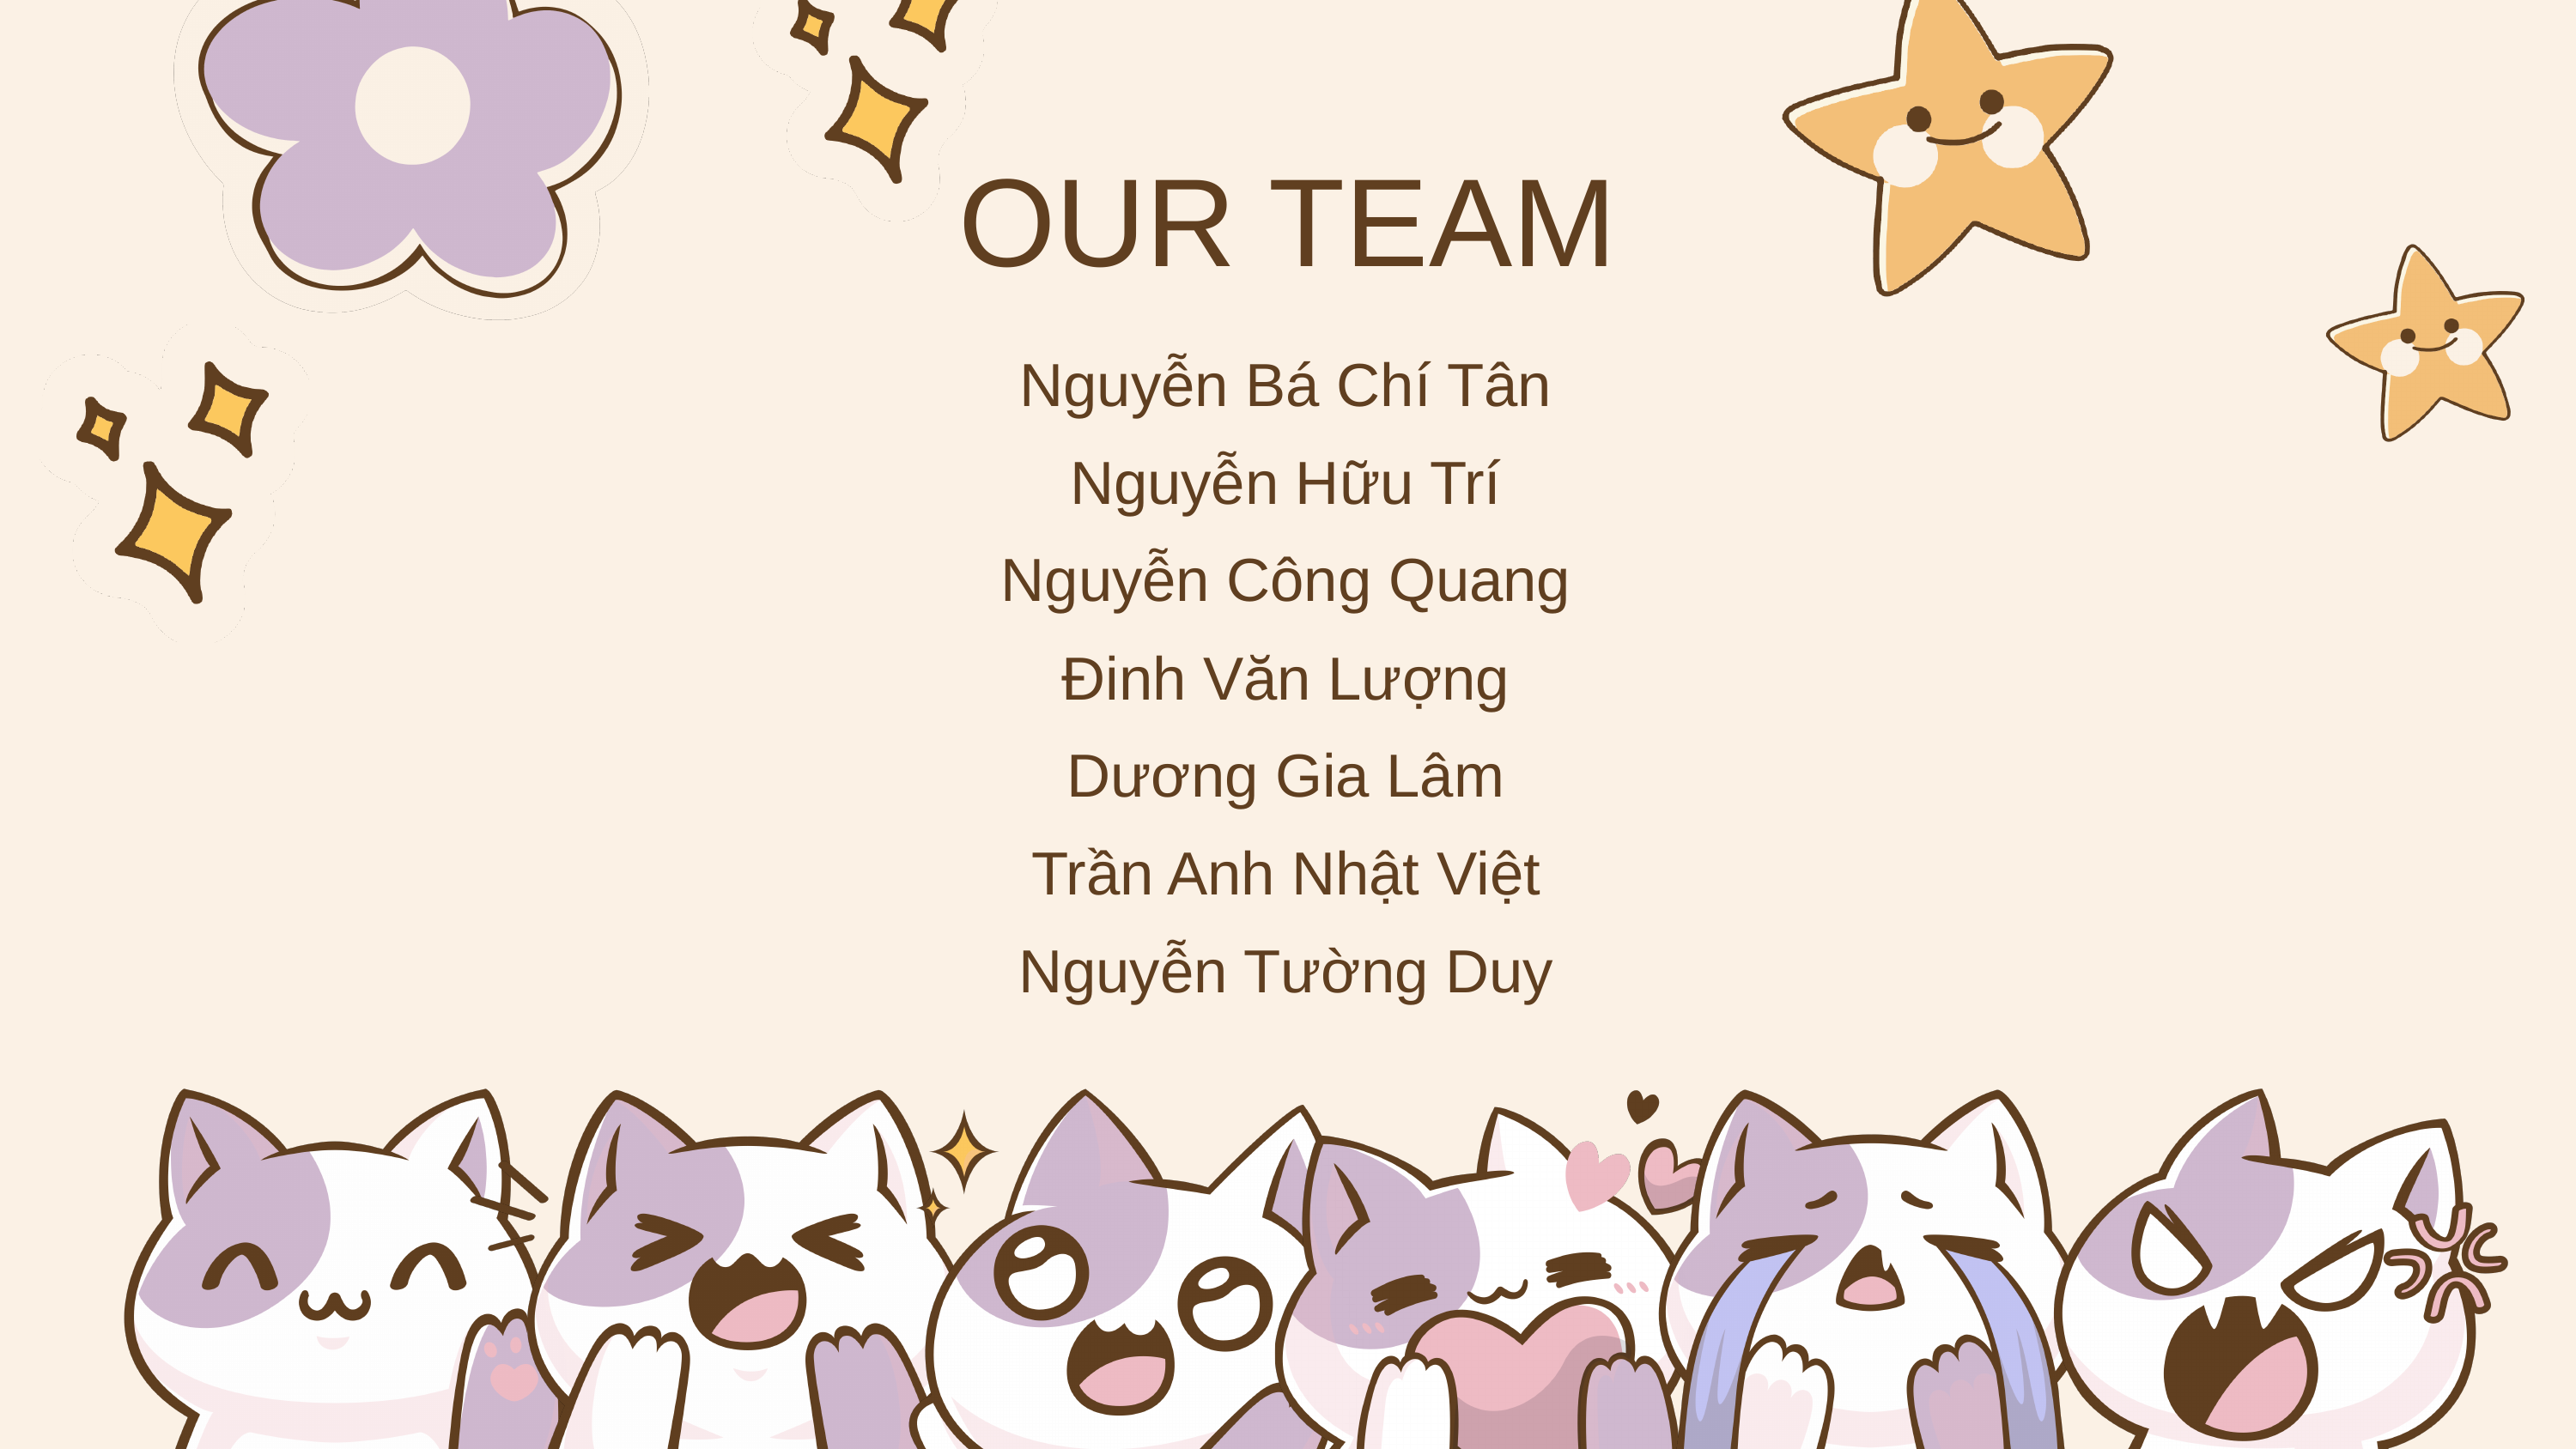

OUR TEAM

Nguyễn Bá Chí Tân
Nguyễn Hữu Trí
Nguyễn Công Quang
Đinh Văn Lượng
Dương Gia Lâm
Trần Anh Nhật Việt
Nguyễn Tường Duy